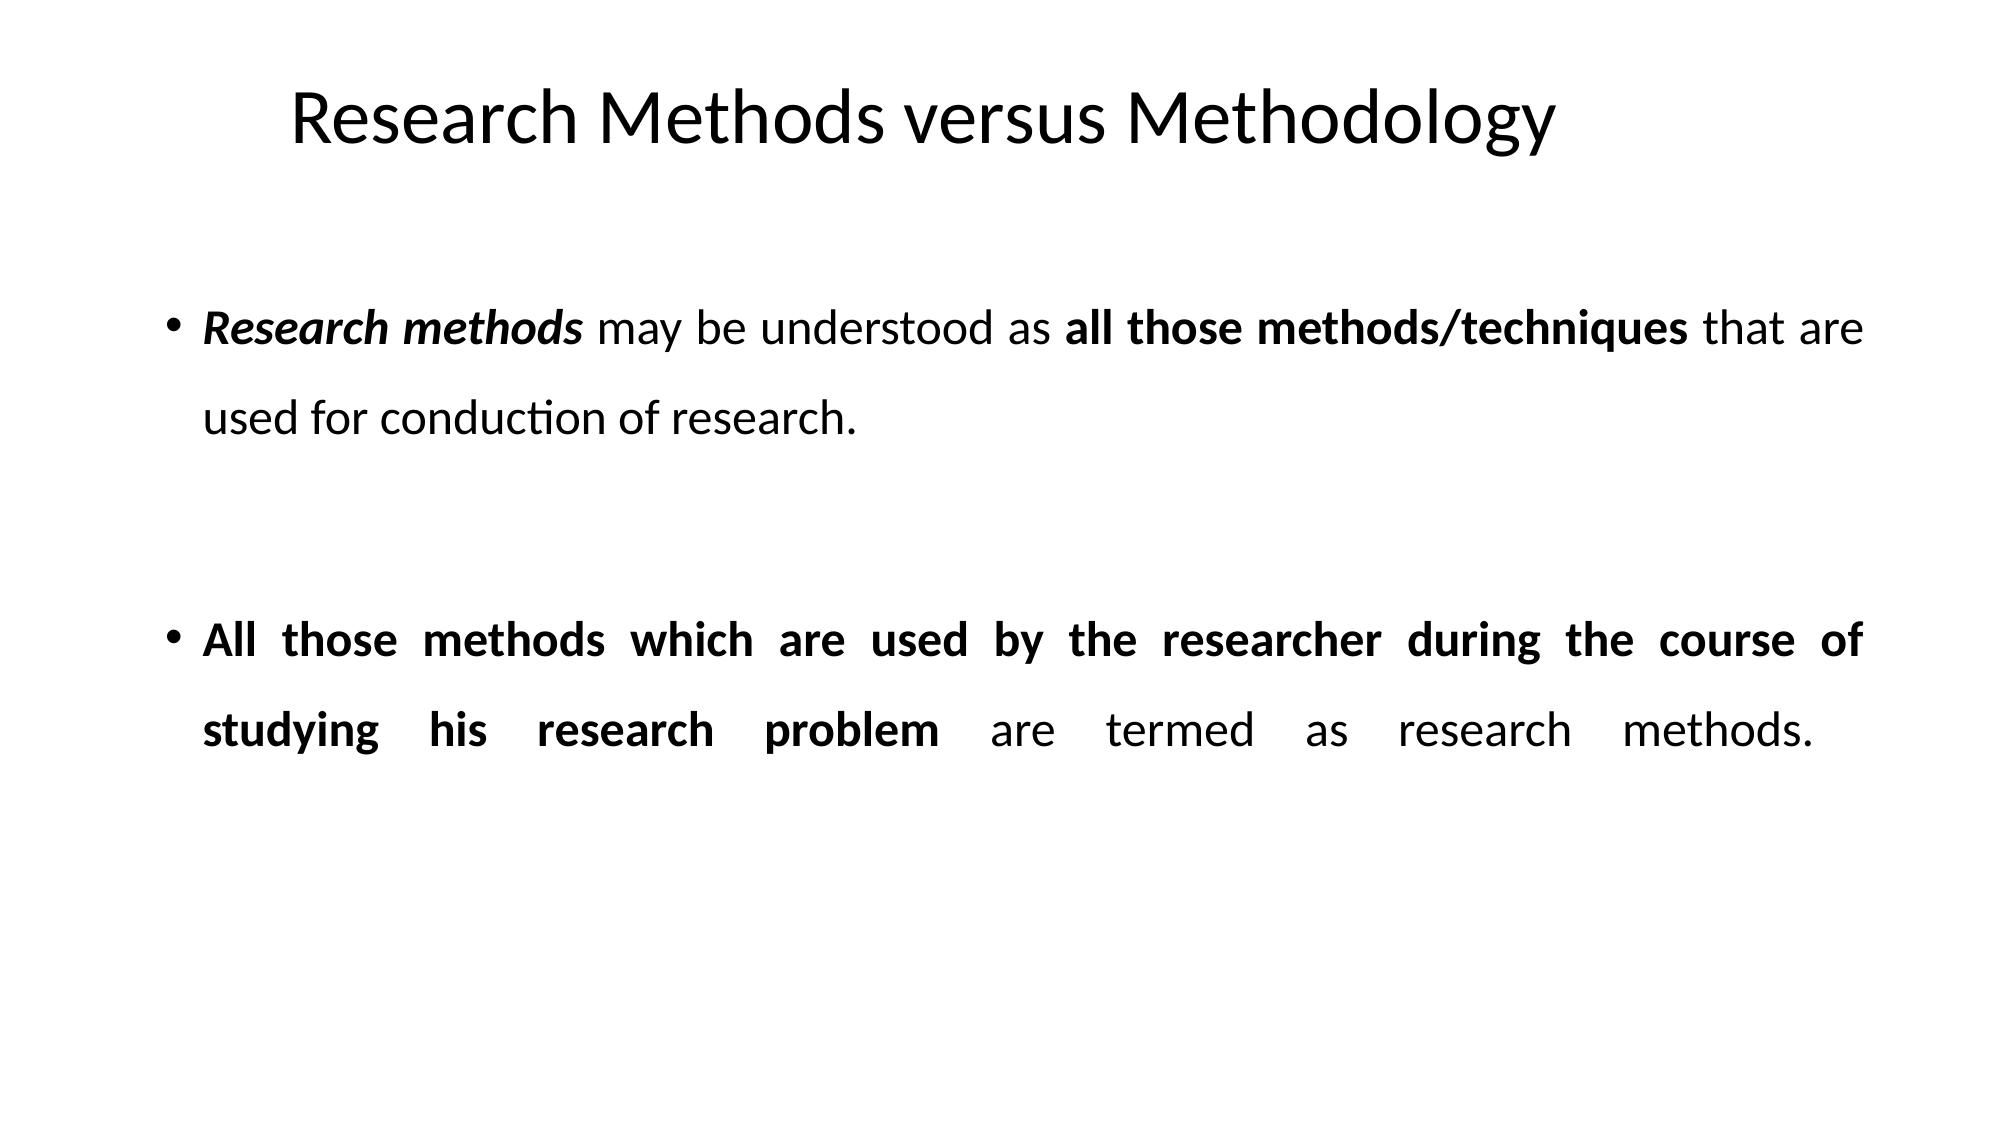

# Research Methods versus Methodology
Research methods may be understood as all those methods/techniques that are used for conduction of research.

All those methods which are used by the researcher during the course of studying his research problem are termed as research methods.